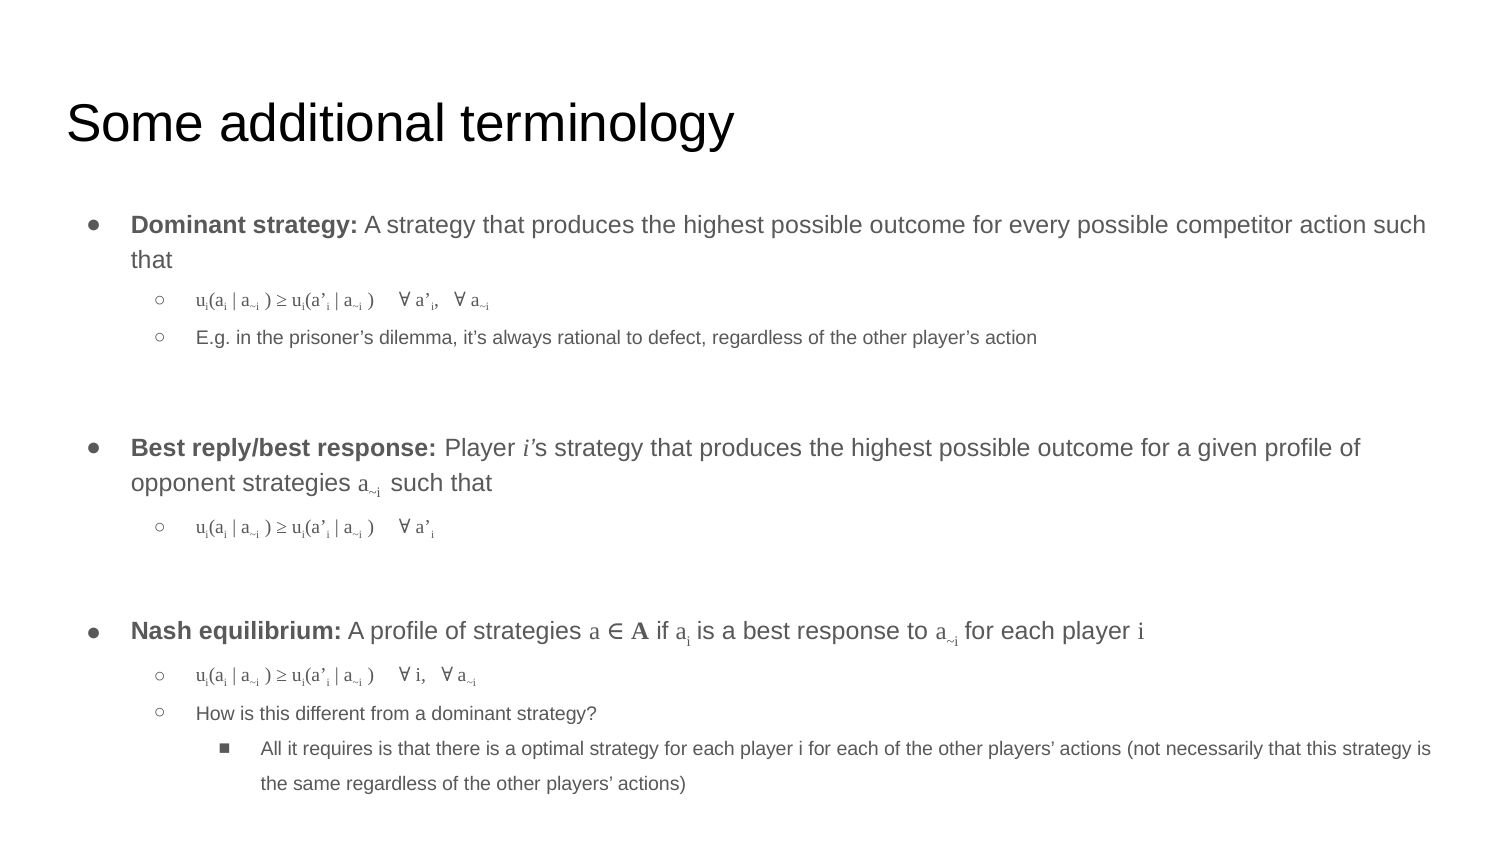

# Some additional terminology
Dominant strategy: A strategy that produces the highest possible outcome for every possible competitor action such that
ui(ai | a~i  ) ≥ ui(a’i | a~i  )     ∀ a’i,   ∀ a~i
E.g. in the prisoner’s dilemma, it’s always rational to defect, regardless of the other player’s action

Best reply/best response: Player i’s strategy that produces the highest possible outcome for a given profile of opponent strategies a~i  such that
ui(ai | a~i  ) ≥ ui(a’i | a~i  )     ∀ a’i

Nash equilibrium: A profile of strategies a ∈ A if ai is a best response to a~i for each player i
ui(ai | a~i  ) ≥ ui(a’i | a~i  )     ∀ i,   ∀ a~i
How is this different from a dominant strategy?
All it requires is that there is a optimal strategy for each player i for each of the other players’ actions (not necessarily that this strategy is the same regardless of the other players’ actions)